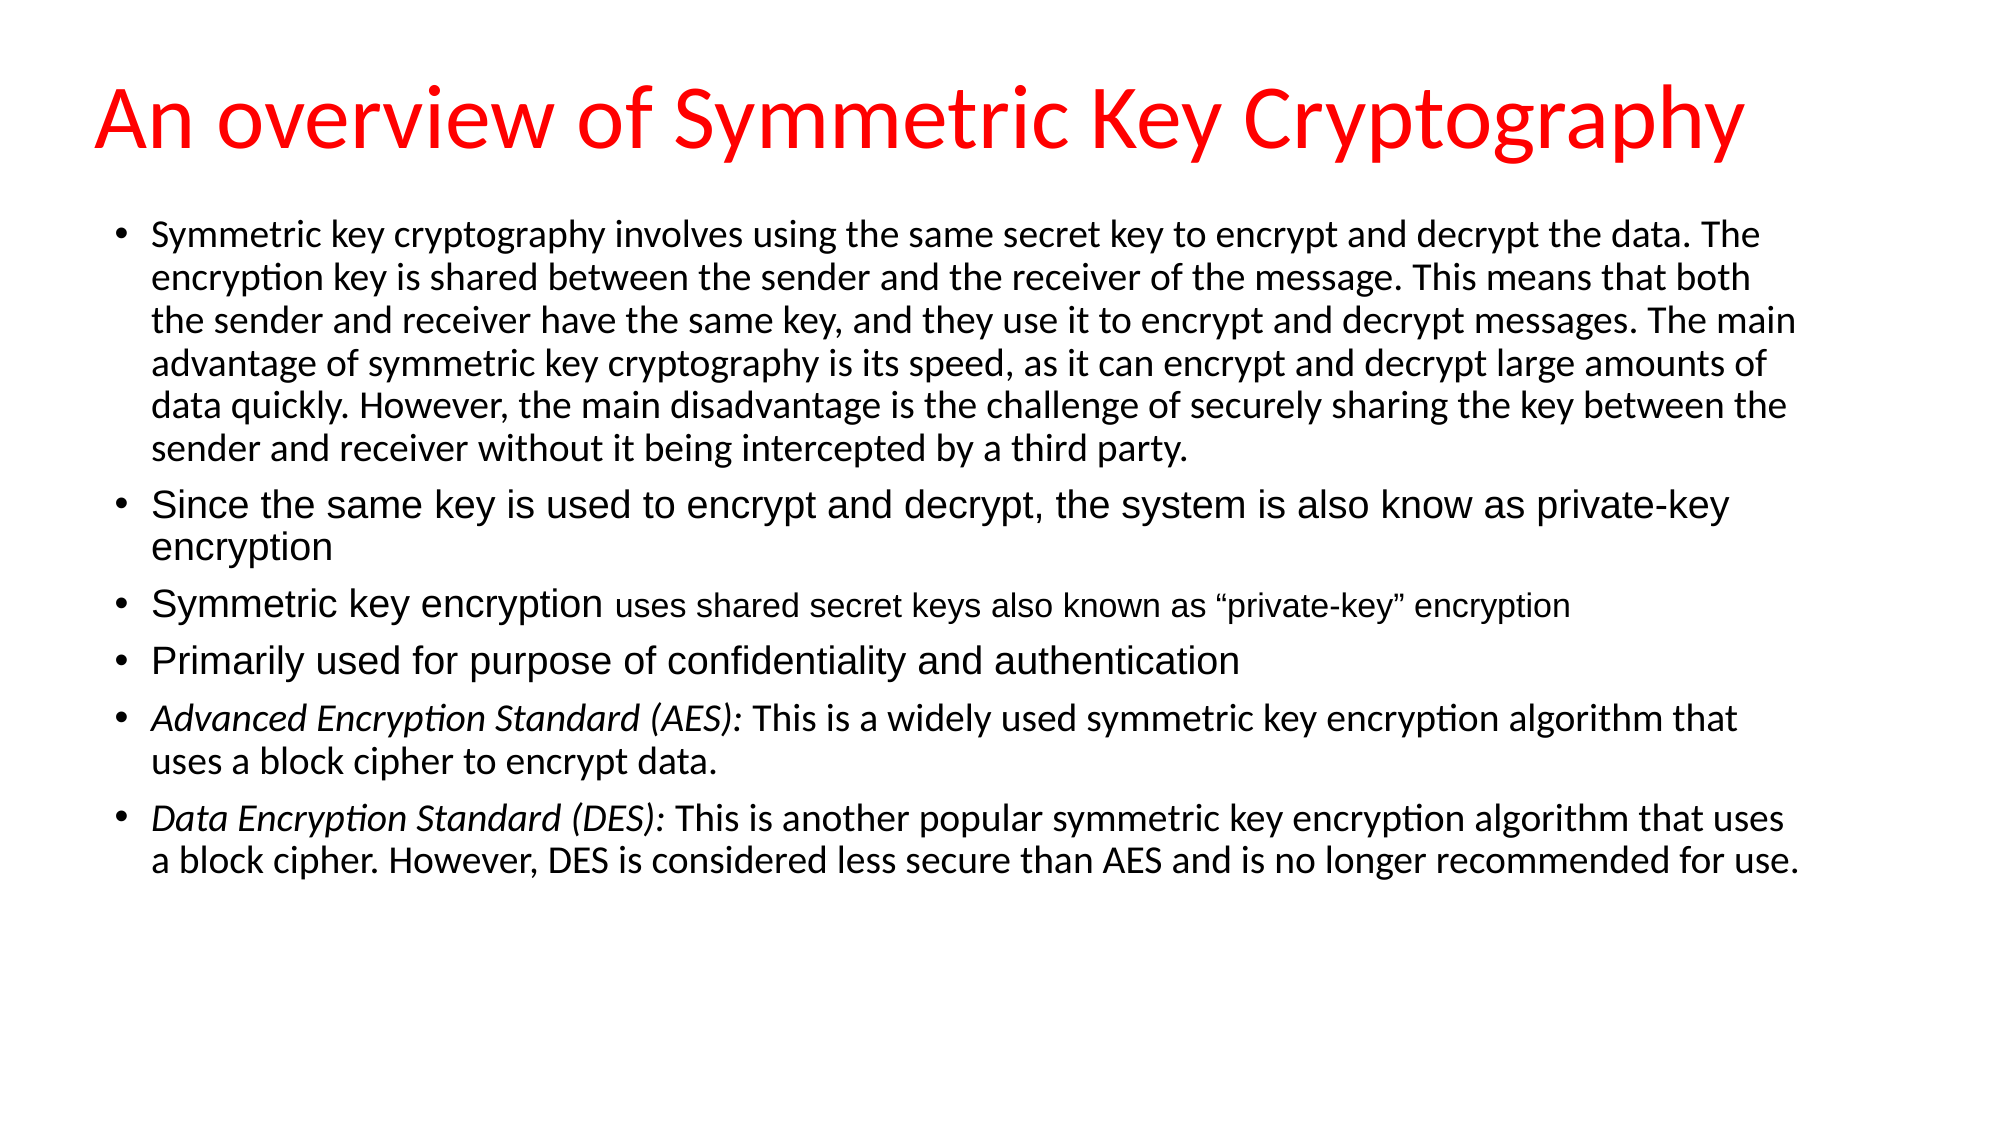

# An overview of Symmetric Key Cryptography
Symmetric key cryptography involves using the same secret key to encrypt and decrypt the data. The encryption key is shared between the sender and the receiver of the message. This means that both the sender and receiver have the same key, and they use it to encrypt and decrypt messages. The main advantage of symmetric key cryptography is its speed, as it can encrypt and decrypt large amounts of data quickly. However, the main disadvantage is the challenge of securely sharing the key between the sender and receiver without it being intercepted by a third party.
Since the same key is used to encrypt and decrypt, the system is also know as private-key encryption
Symmetric key encryption uses shared secret keys also known as “private-key” encryption
Primarily used for purpose of confidentiality and authentication
Advanced Encryption Standard (AES): This is a widely used symmetric key encryption algorithm that uses a block cipher to encrypt data.
Data Encryption Standard (DES): This is another popular symmetric key encryption algorithm that uses a block cipher. However, DES is considered less secure than AES and is no longer recommended for use.